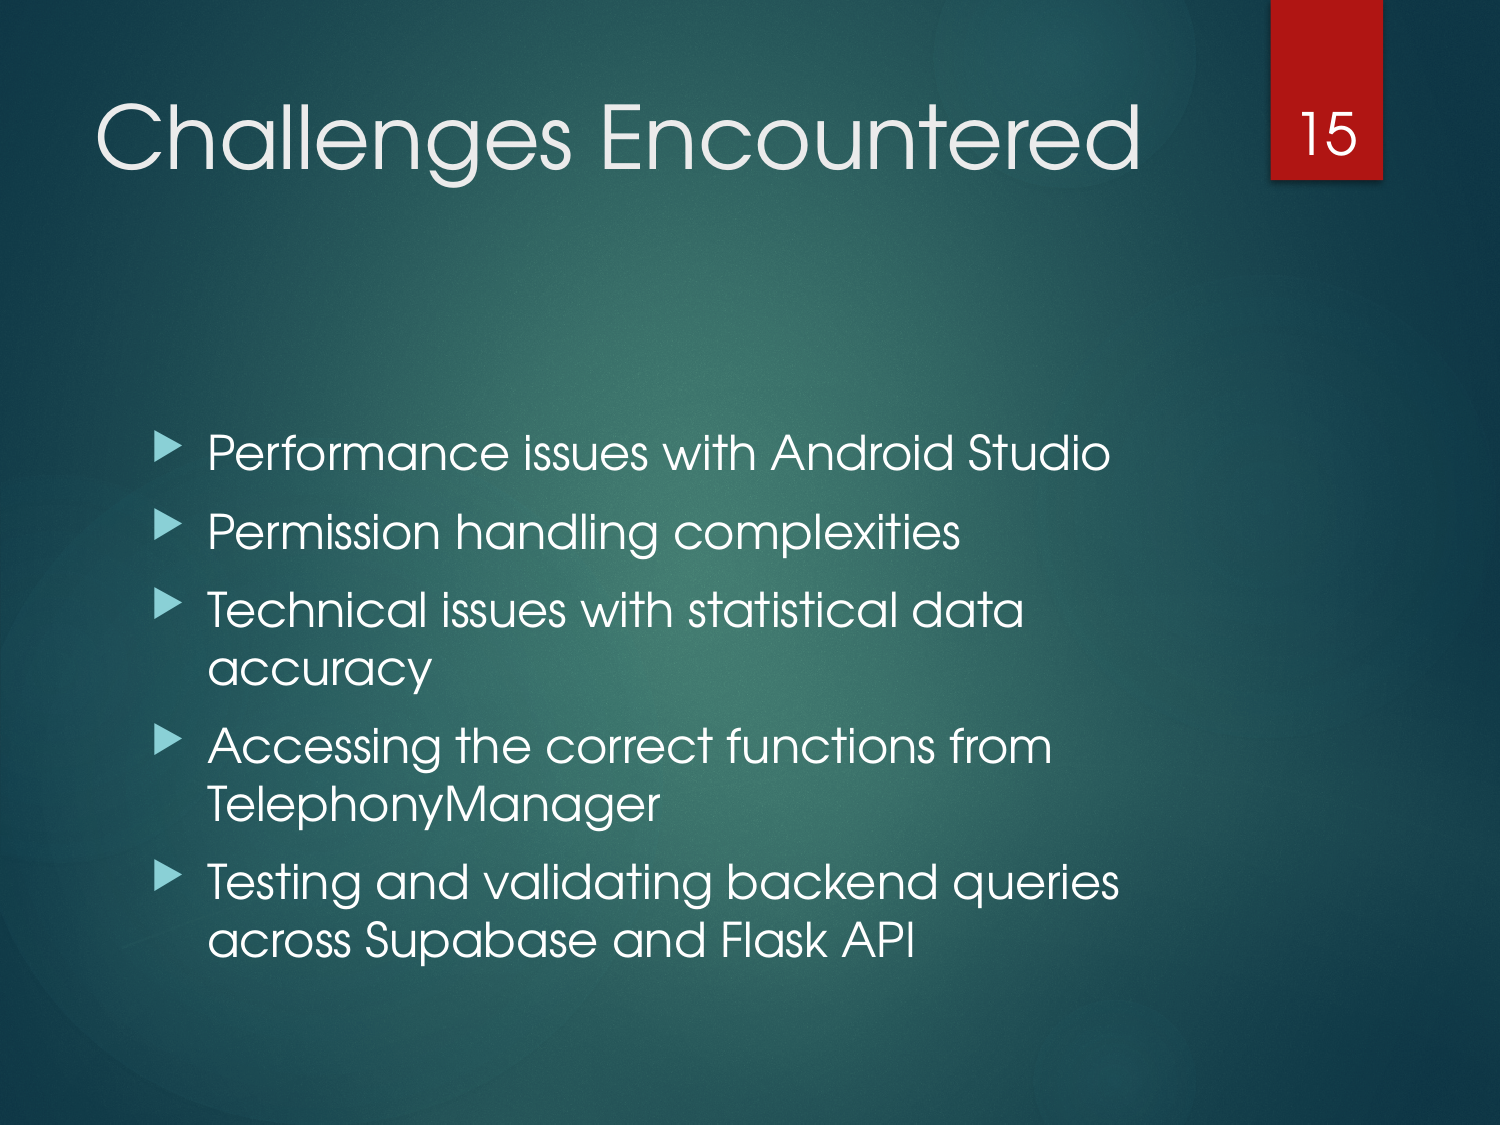

15
# Challenges Encountered

Performance issues with Android Studio
Permission handling complexities
Technical issues with statistical data accuracy
Accessing the correct functions from TelephonyManager
Testing and validating backend queries across Supabase and Flask API